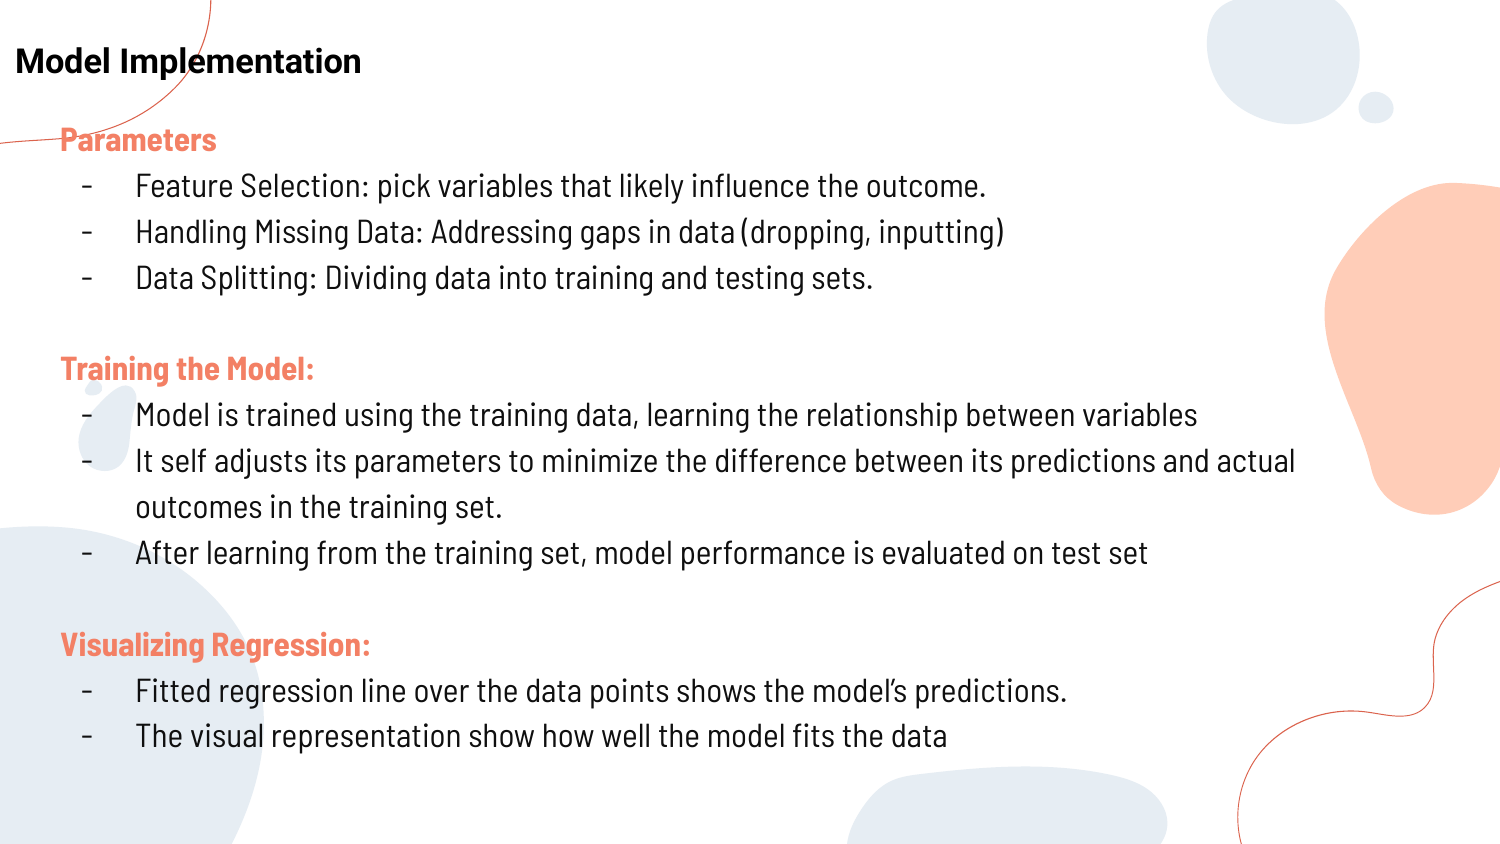

Model Implementation
Parameters
Feature Selection: pick variables that likely influence the outcome.
Handling Missing Data: Addressing gaps in data (dropping, inputting)
Data Splitting: Dividing data into training and testing sets.

Training the Model:
Model is trained using the training data, learning the relationship between variables
It self adjusts its parameters to minimize the difference between its predictions and actual outcomes in the training set.
After learning from the training set, model performance is evaluated on test set

Visualizing Regression:
Fitted regression line over the data points shows the model’s predictions.
The visual representation show how well the model fits the data